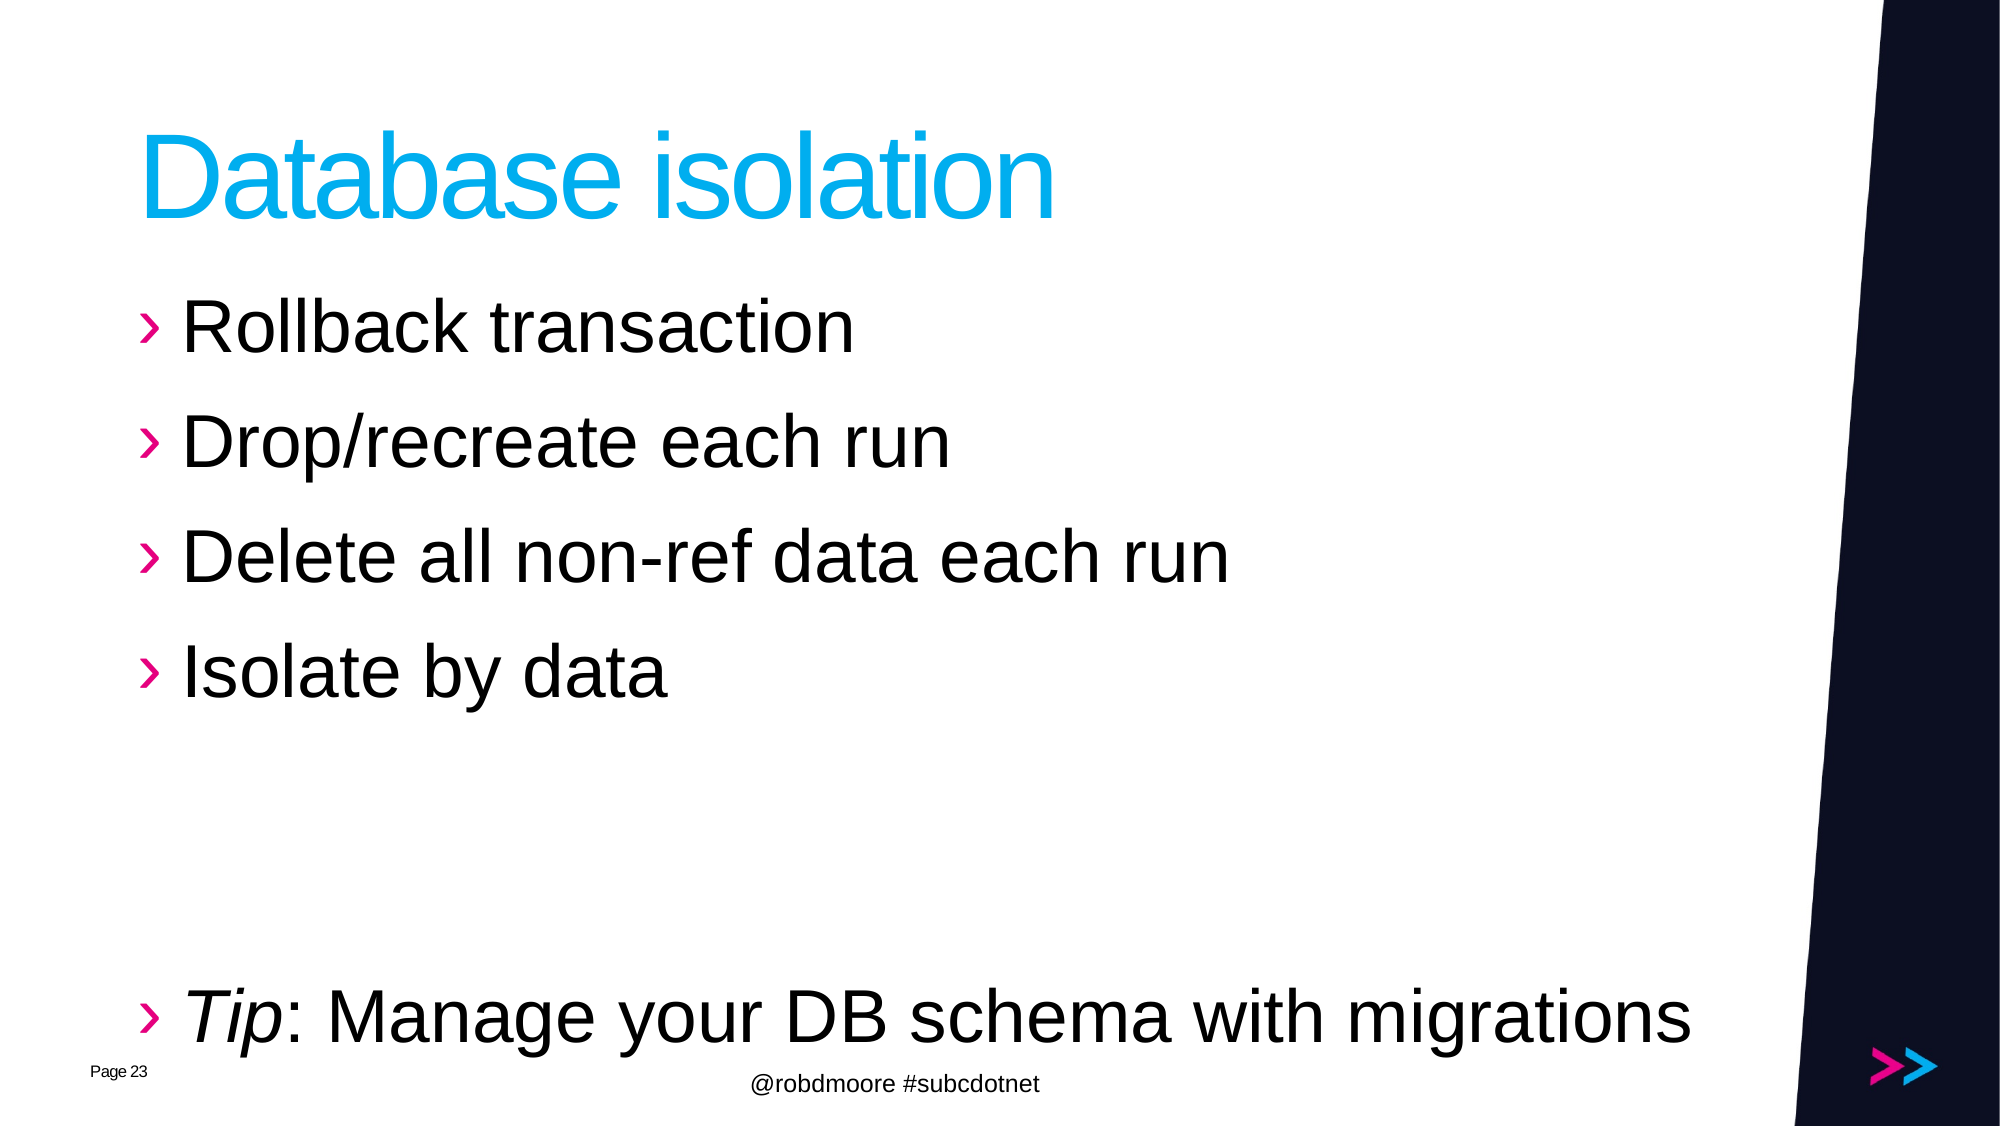

# Database isolation
Rollback transaction
Drop/recreate each run
Delete all non-ref data each run
Isolate by data

Tip: Manage your DB schema with migrations

23